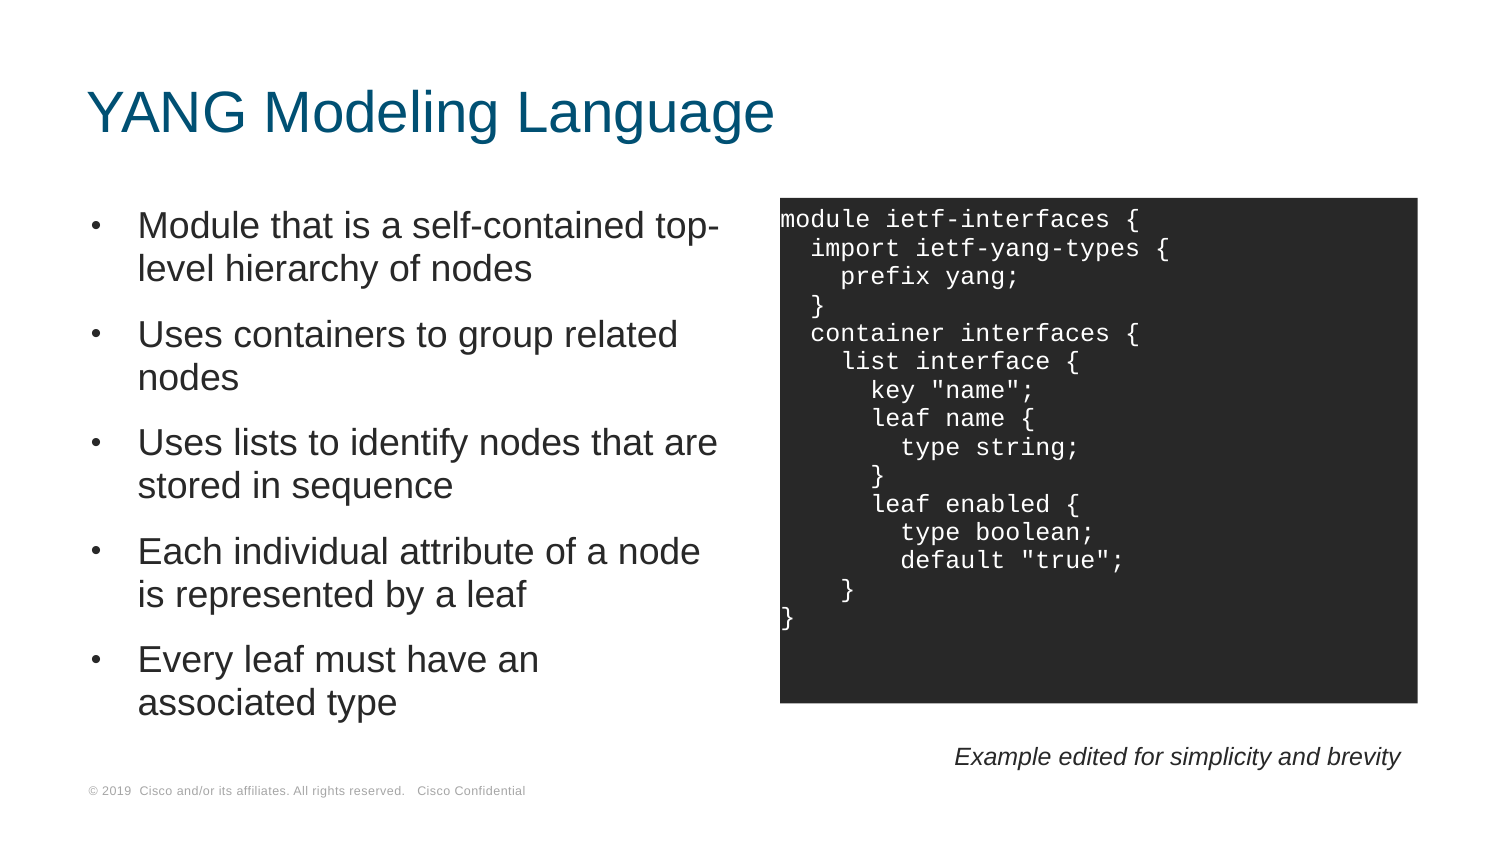

# YANG Modeling Language
Module that is a self-contained top-level hierarchy of nodes
Uses containers to group related nodes
Uses lists to identify nodes that are stored in sequence
Each individual attribute of a node is represented by a leaf
Every leaf must have an associated type

module ietf-interfaces {
  import ietf-yang-types {
    prefix yang;
  }
  container interfaces {
    list interface {
      key "name";
      leaf name {
        type string;
      }
      leaf enabled {
        type boolean;
        default "true";
    }
}

Example edited for simplicity and brevity